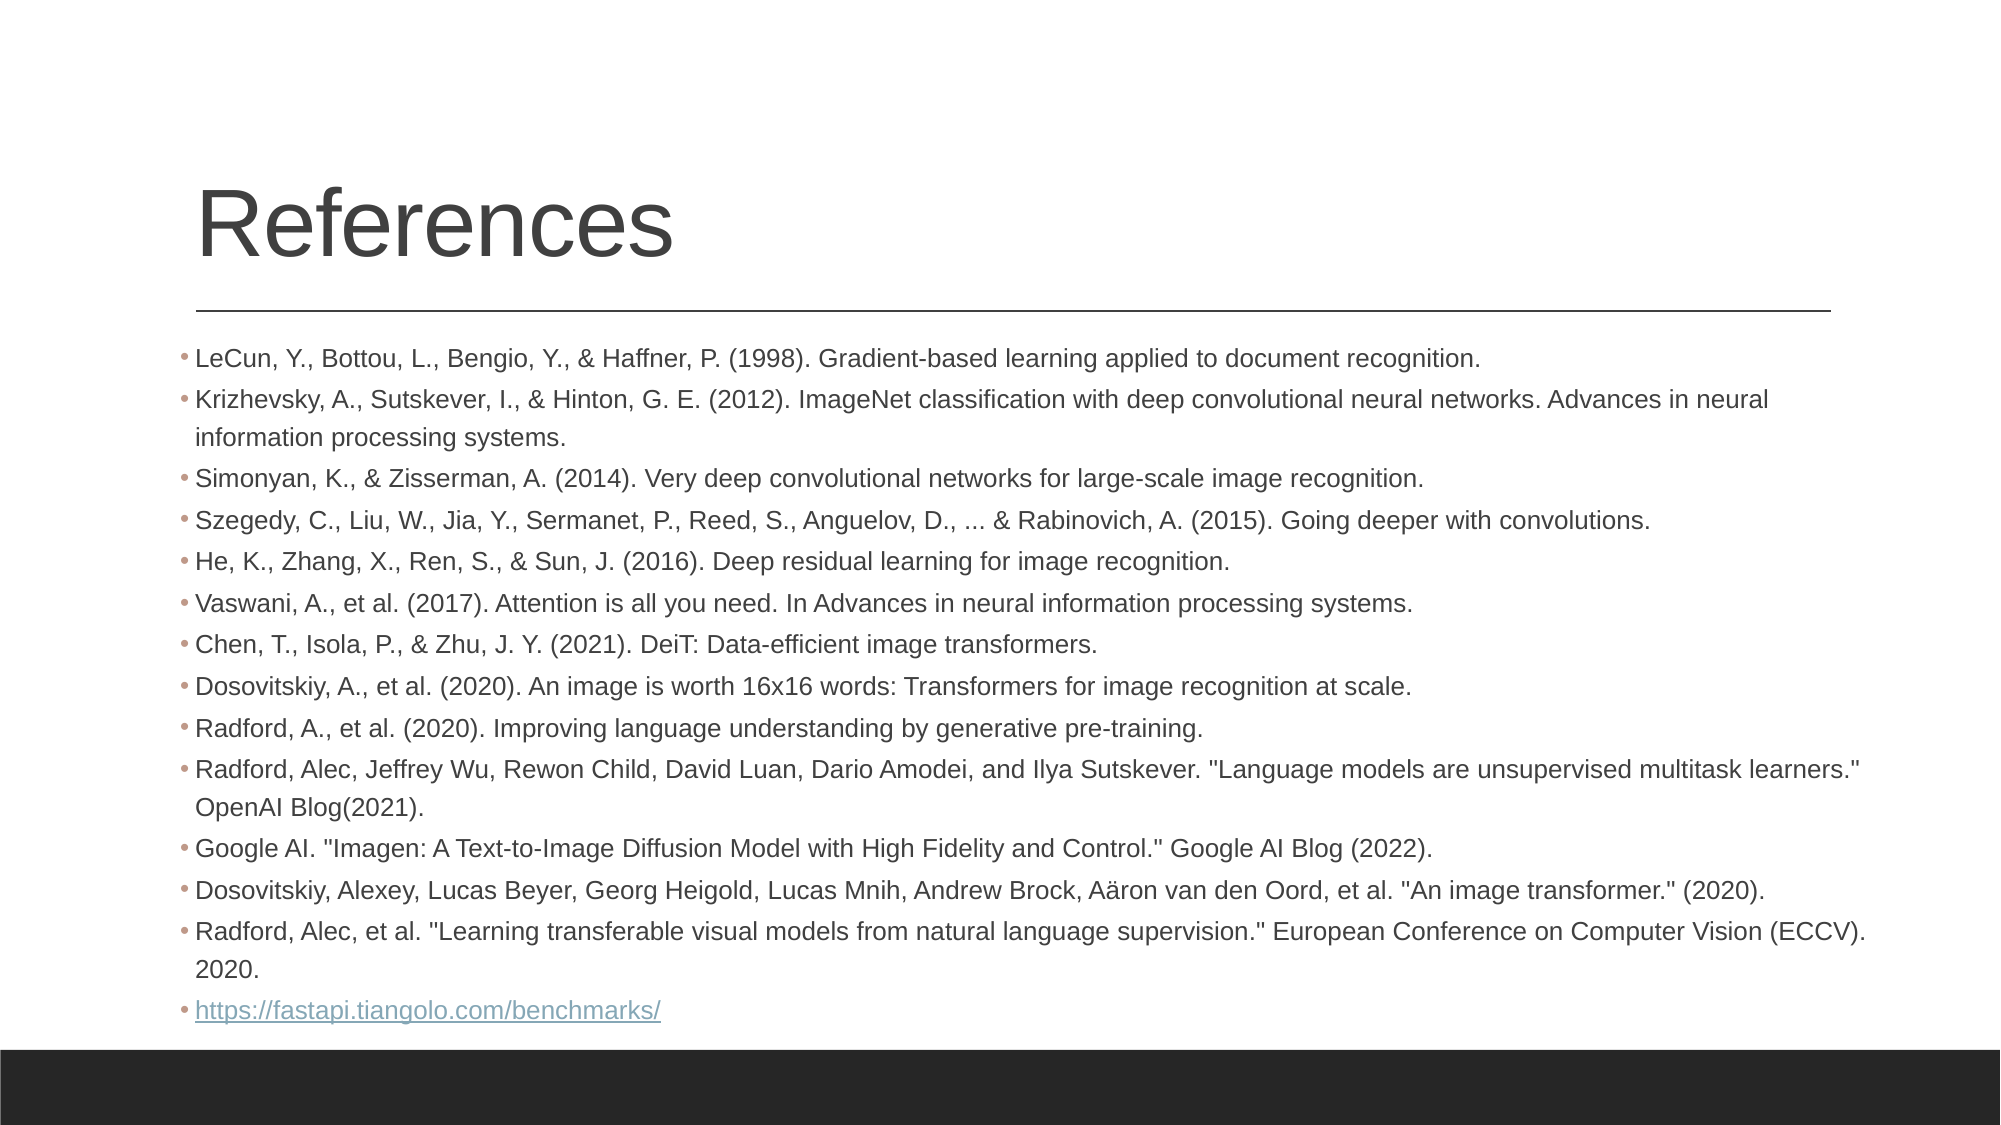

# References
LeCun, Y., Bottou, L., Bengio, Y., & Haffner, P. (1998). Gradient-based learning applied to document recognition.
Krizhevsky, A., Sutskever, I., & Hinton, G. E. (2012). ImageNet classification with deep convolutional neural networks. Advances in neural information processing systems.
Simonyan, K., & Zisserman, A. (2014). Very deep convolutional networks for large-scale image recognition.
Szegedy, C., Liu, W., Jia, Y., Sermanet, P., Reed, S., Anguelov, D., ... & Rabinovich, A. (2015). Going deeper with convolutions.
He, K., Zhang, X., Ren, S., & Sun, J. (2016). Deep residual learning for image recognition.
Vaswani, A., et al. (2017). Attention is all you need. In Advances in neural information processing systems.
Chen, T., Isola, P., & Zhu, J. Y. (2021). DeiT: Data-efficient image transformers.
Dosovitskiy, A., et al. (2020). An image is worth 16x16 words: Transformers for image recognition at scale.
Radford, A., et al. (2020). Improving language understanding by generative pre-training.
Radford, Alec, Jeffrey Wu, Rewon Child, David Luan, Dario Amodei, and Ilya Sutskever. "Language models are unsupervised multitask learners." OpenAI Blog(2021).
Google AI. "Imagen: A Text-to-Image Diffusion Model with High Fidelity and Control." Google AI Blog (2022).
Dosovitskiy, Alexey, Lucas Beyer, Georg Heigold, Lucas Mnih, Andrew Brock, Aäron van den Oord, et al. "An image transformer." (2020).
Radford, Alec, et al. "Learning transferable visual models from natural language supervision." European Conference on Computer Vision (ECCV). 2020.
https://fastapi.tiangolo.com/benchmarks/